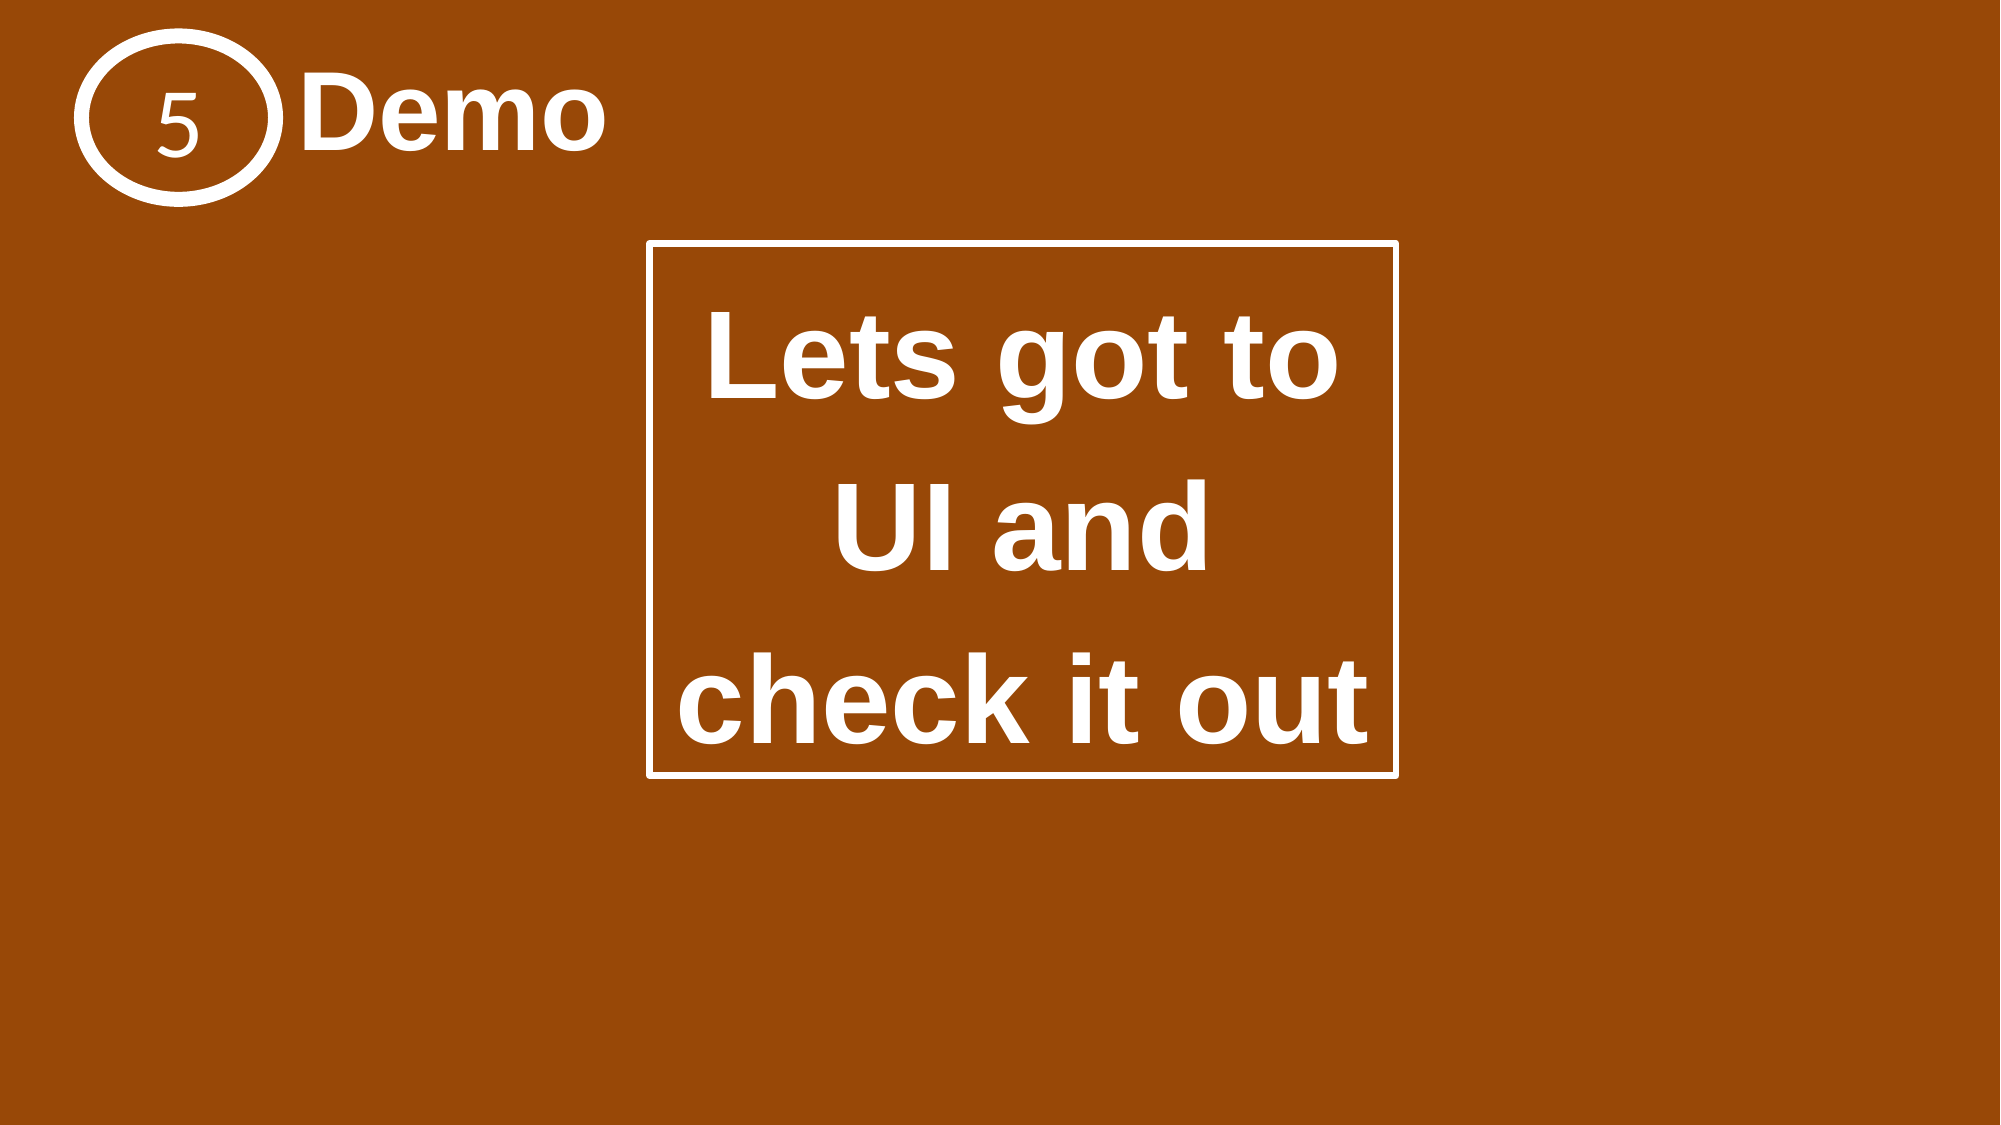

5
Demo
Lets got to UI and check it out